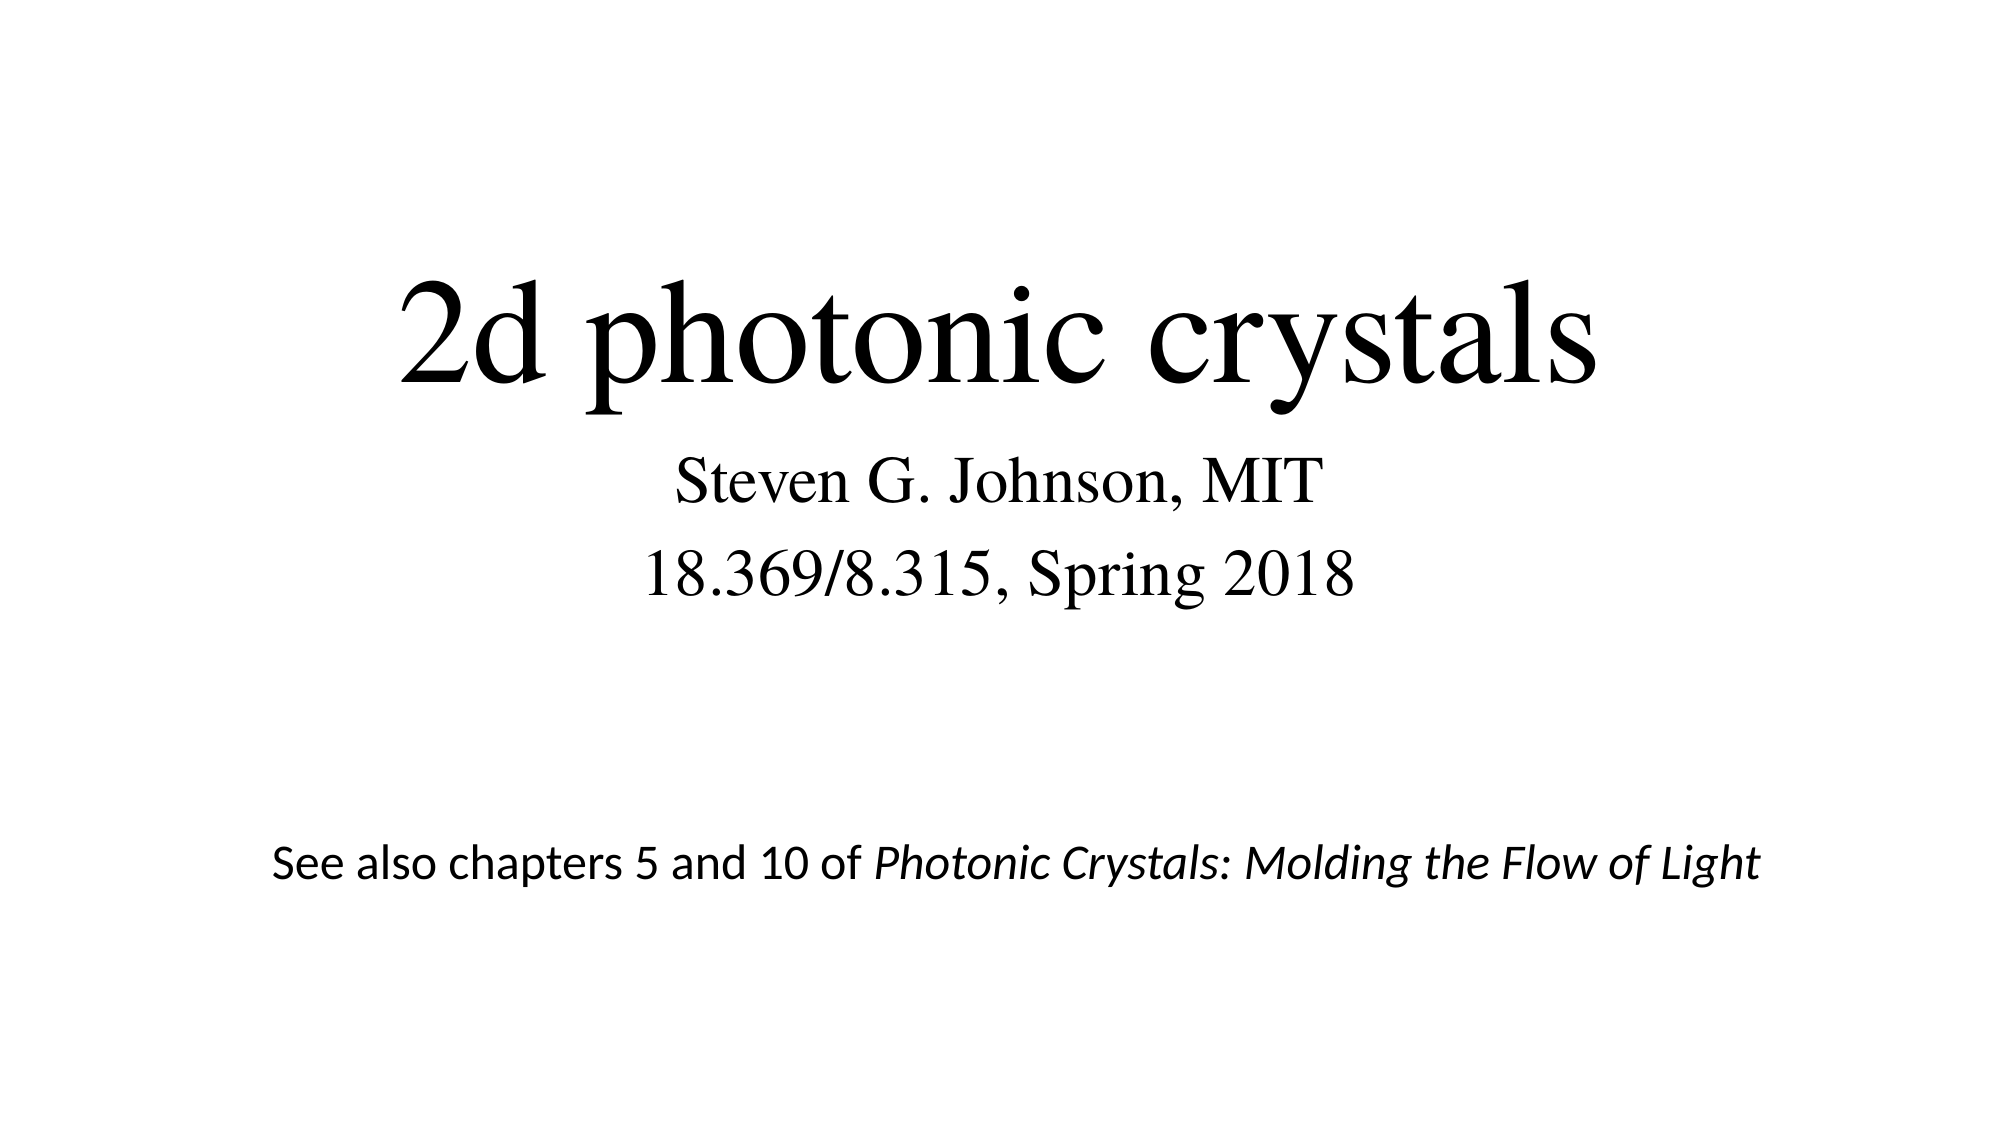

# 2d photonic crystals
Steven G. Johnson, MIT
18.369/8.315, Spring 2018
See also chapters 5 and 10 of Photonic Crystals: Molding the Flow of Light